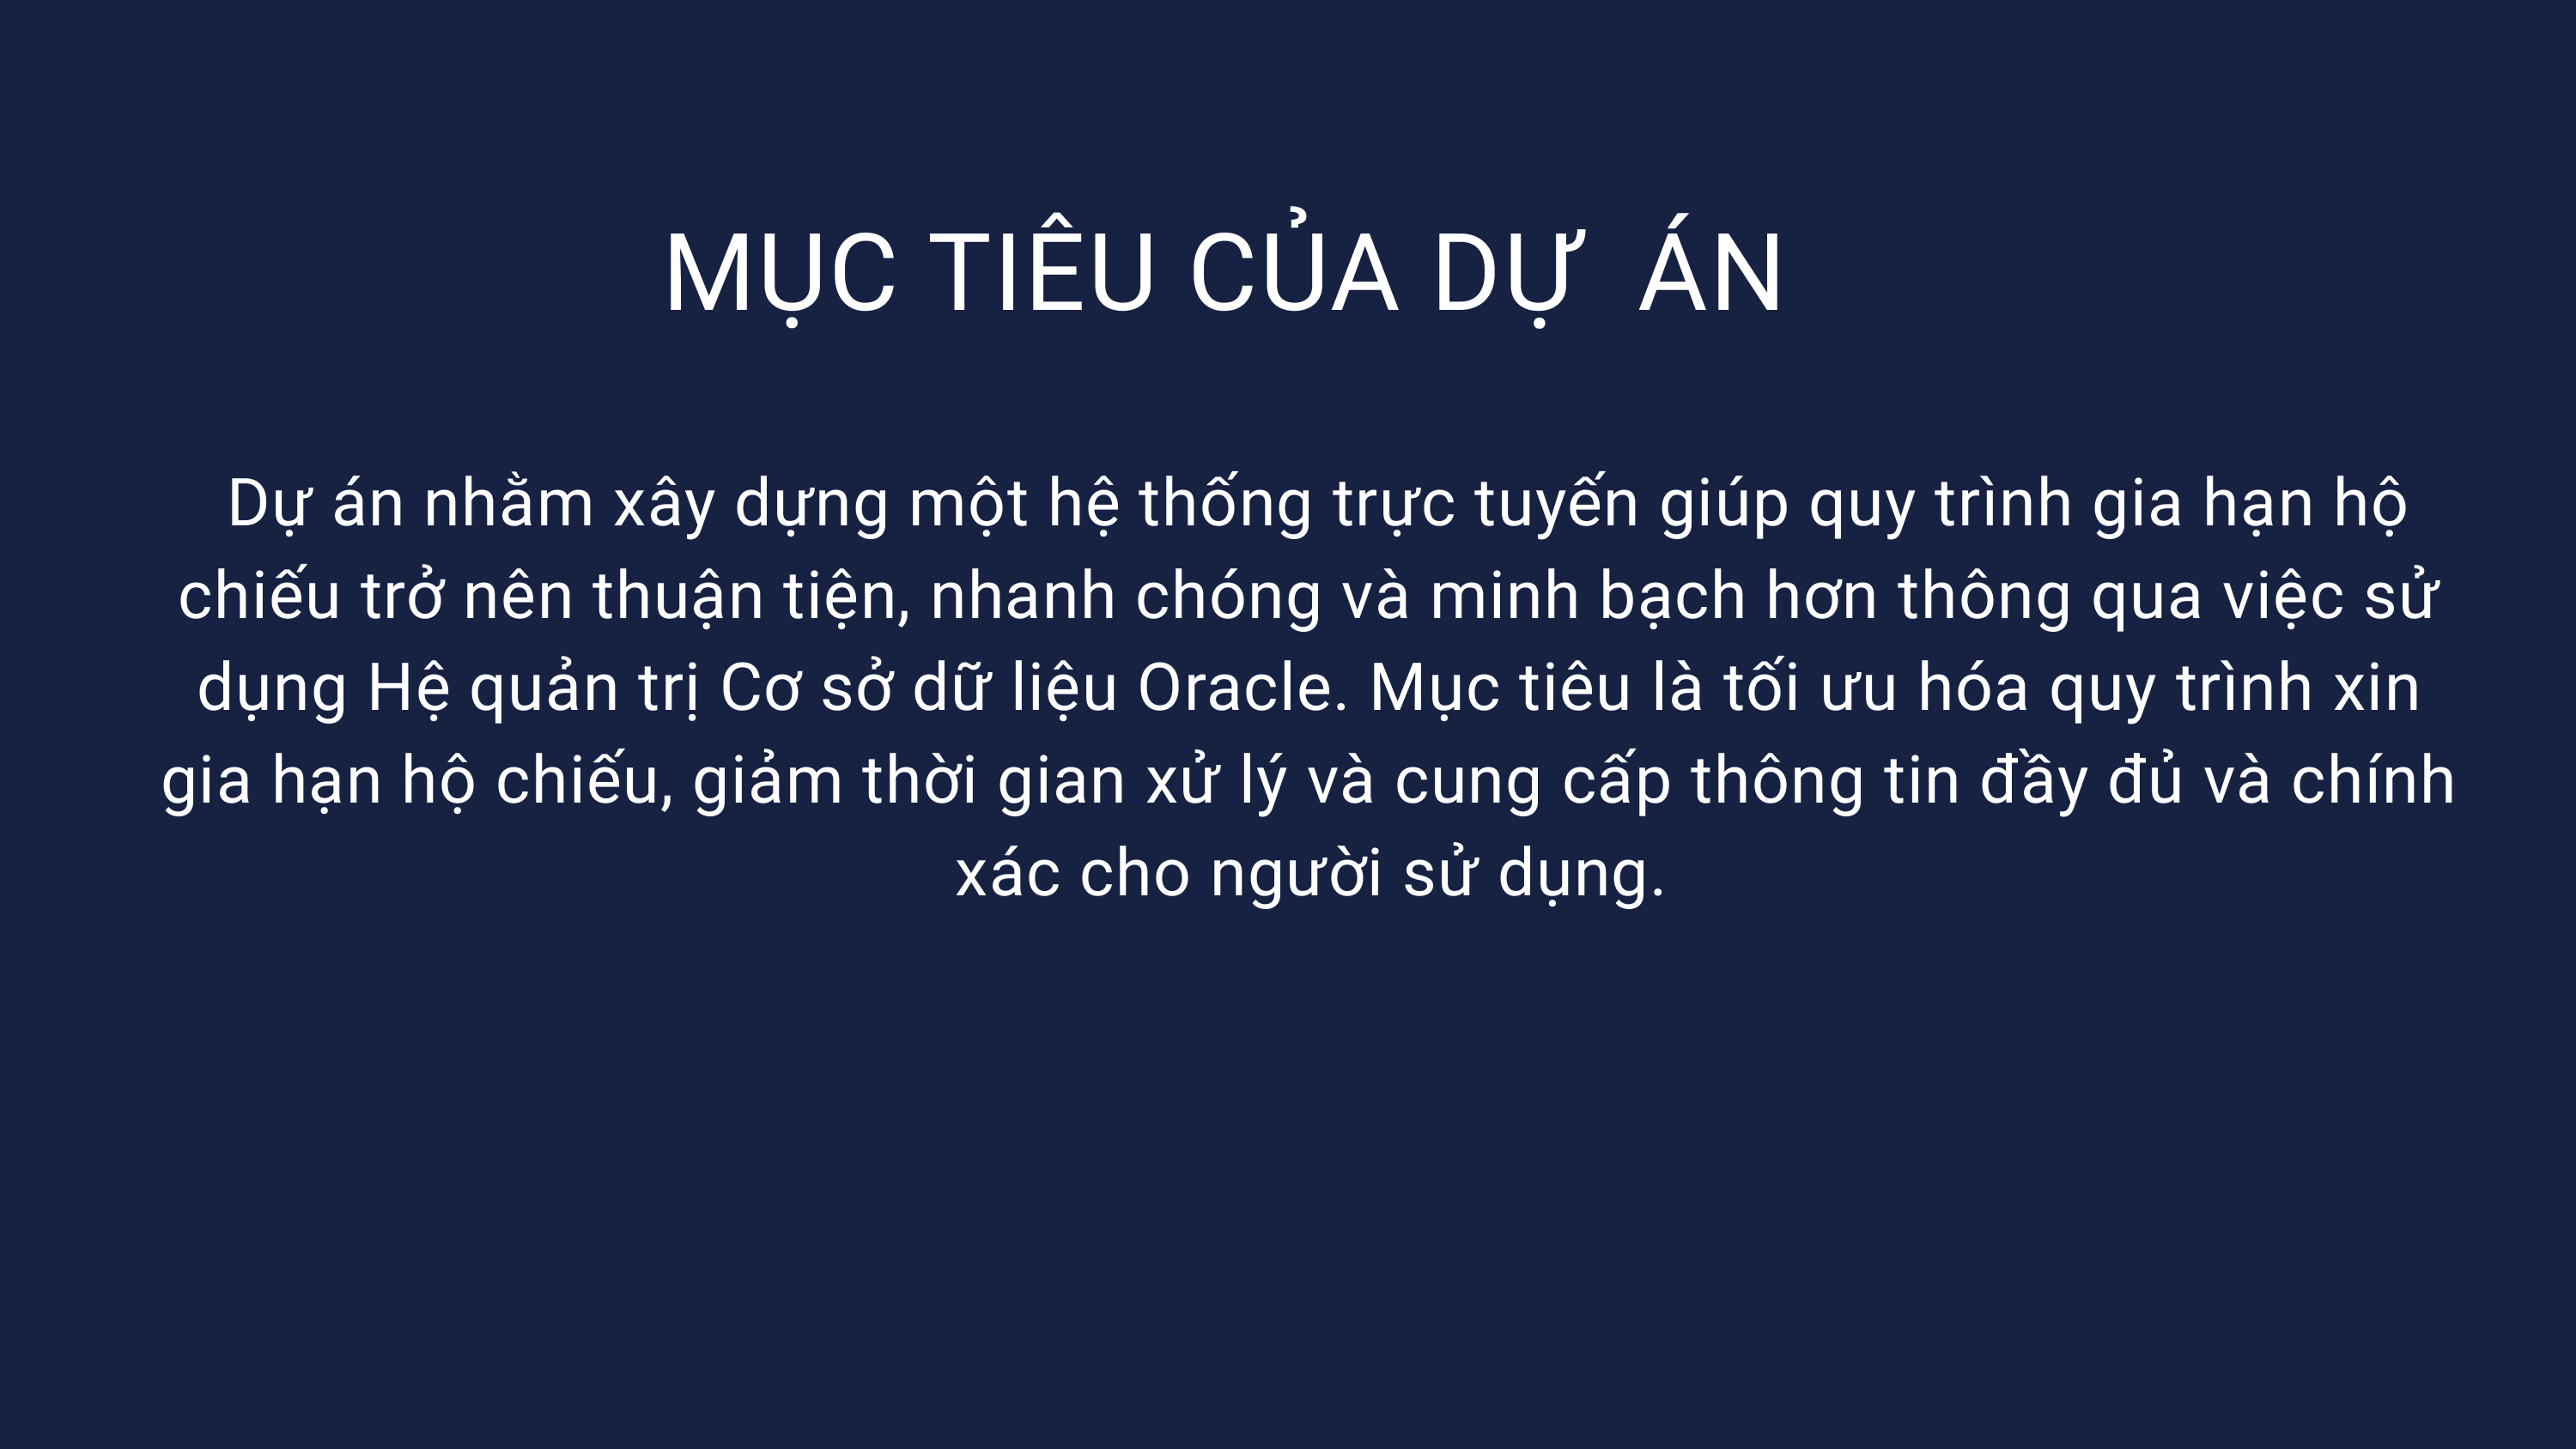

MỤC TIÊU CỦA DỰ  ÁN
 Dự án nhằm xây dựng một hệ thống trực tuyến giúp quy trình gia hạn hộ chiếu trở nên thuận tiện, nhanh chóng và minh bạch hơn thông qua việc sử dụng Hệ quản trị Cơ sở dữ liệu Oracle. Mục tiêu là tối ưu hóa quy trình xin gia hạn hộ chiếu, giảm thời gian xử lý và cung cấp thông tin đầy đủ và chính xác cho người sử dụng.